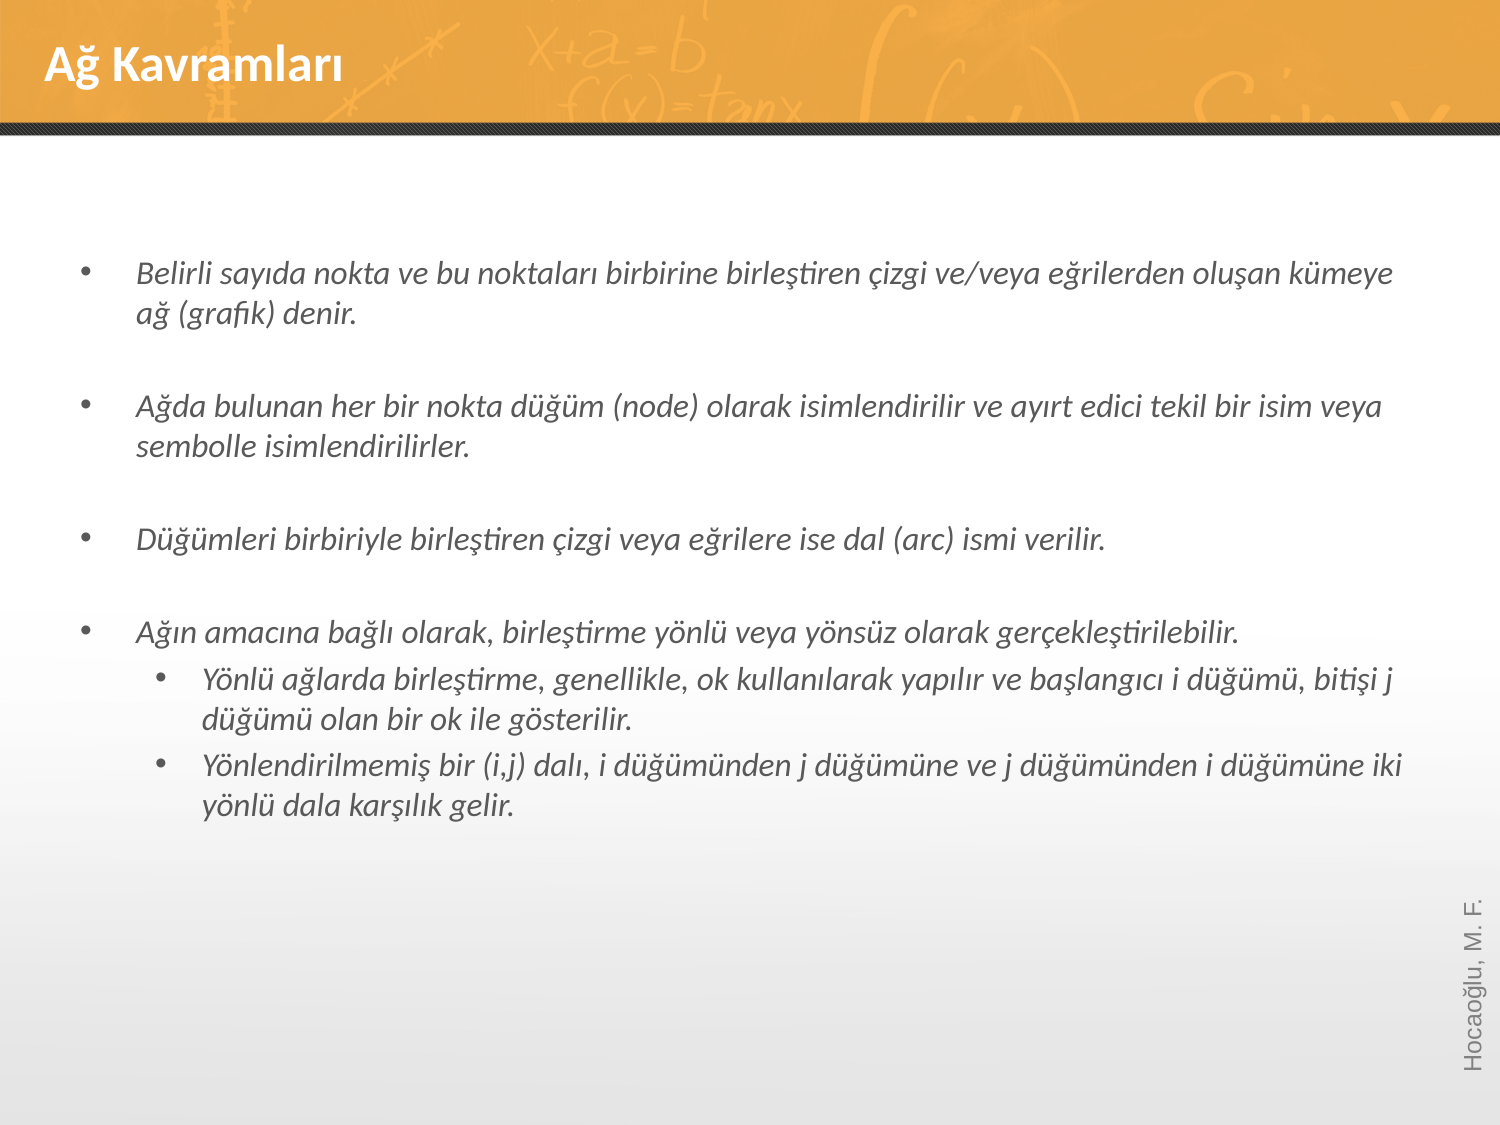

# Ağ Kavramları
Belirli sayıda nokta ve bu noktaları birbirine birleştiren çizgi ve/veya eğrilerden oluşan kümeye ağ (grafik) denir.

Ağda bulunan her bir nokta düğüm (node) olarak isimlendirilir ve ayırt edici tekil bir isim veya sembolle isimlendirilirler.

Düğümleri birbiriyle birleştiren çizgi veya eğrilere ise dal (arc) ismi verilir.

Ağın amacına bağlı olarak, birleştirme yönlü veya yönsüz olarak gerçekleştirilebilir.
Yönlü ağlarda birleştirme, genellikle, ok kullanılarak yapılır ve başlangıcı i düğümü, bitişi j düğümü olan bir ok ile gösterilir.
Yönlendirilmemiş bir (i,j) dalı, i düğümünden j düğümüne ve j düğümünden i düğümüne iki yönlü dala karşılık gelir.